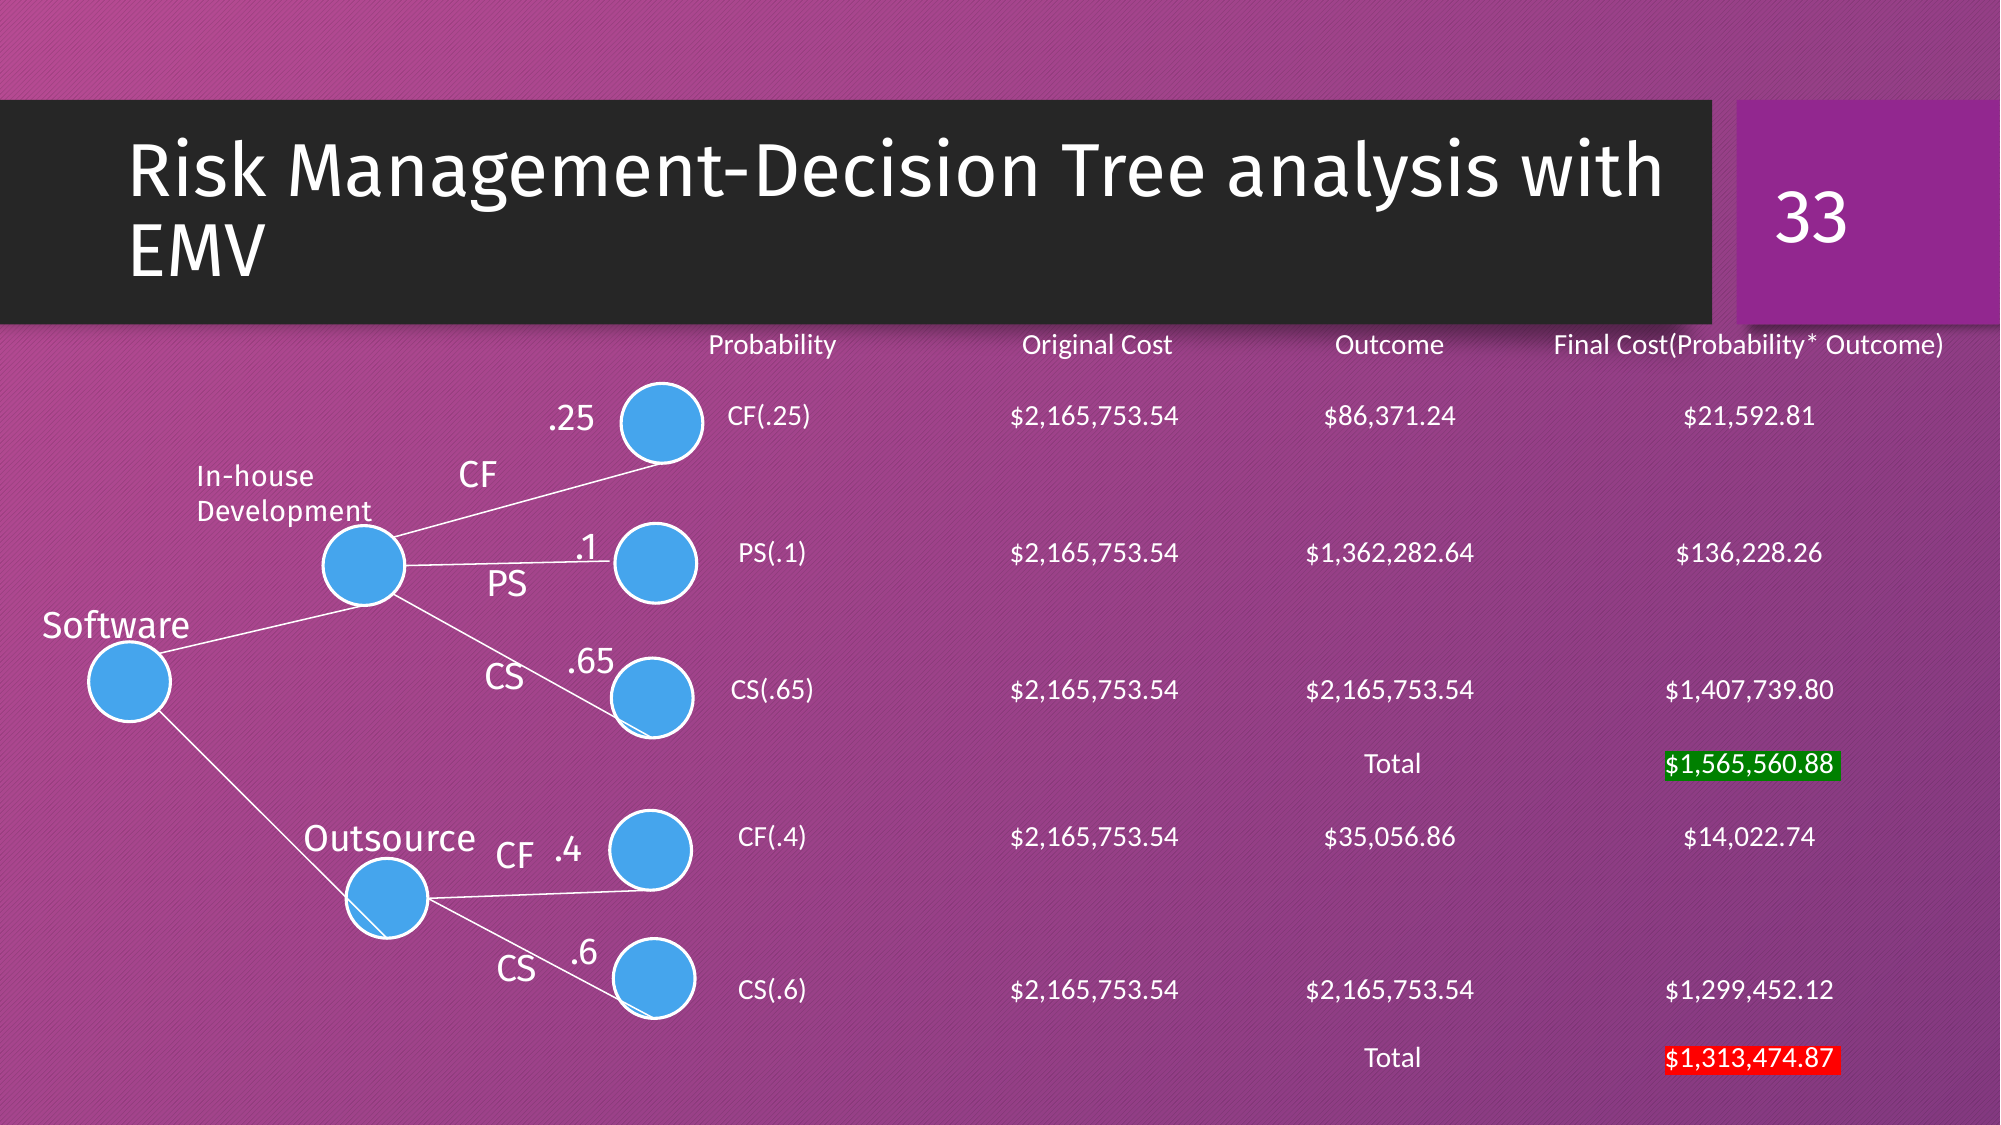

33
# Risk Management-Decision Tree analysis with EMV
| Probability | Original Cost | Outcome | Final Cost(Probability\* Outcome) |
| --- | --- | --- | --- |
| CF(.25) | $2,165,753.54 | $86,371.24 | $21,592.81 |
|  |  |  |  |
| PS(.1) | $2,165,753.54 | $1,362,282.64 | $136,228.26 |
|  |  |  |  |
| CS(.65) | $2,165,753.54 | $2,165,753.54 | $1,407,739.80 |
|  |  | Total | $1,565,560.88 |
| CF(.4) | $2,165,753.54 | $35,056.86 | $14,022.74 |
|  |  |  |  |
| CS(.6) | $2,165,753.54 | $2,165,753.54 | $1,299,452.12 |
|  |  | Total | $1,313,474.87 |

.25
CF
In-house
Development
.1

PS
Software
.65

CS

Outsource

.4
CF

.6
CS